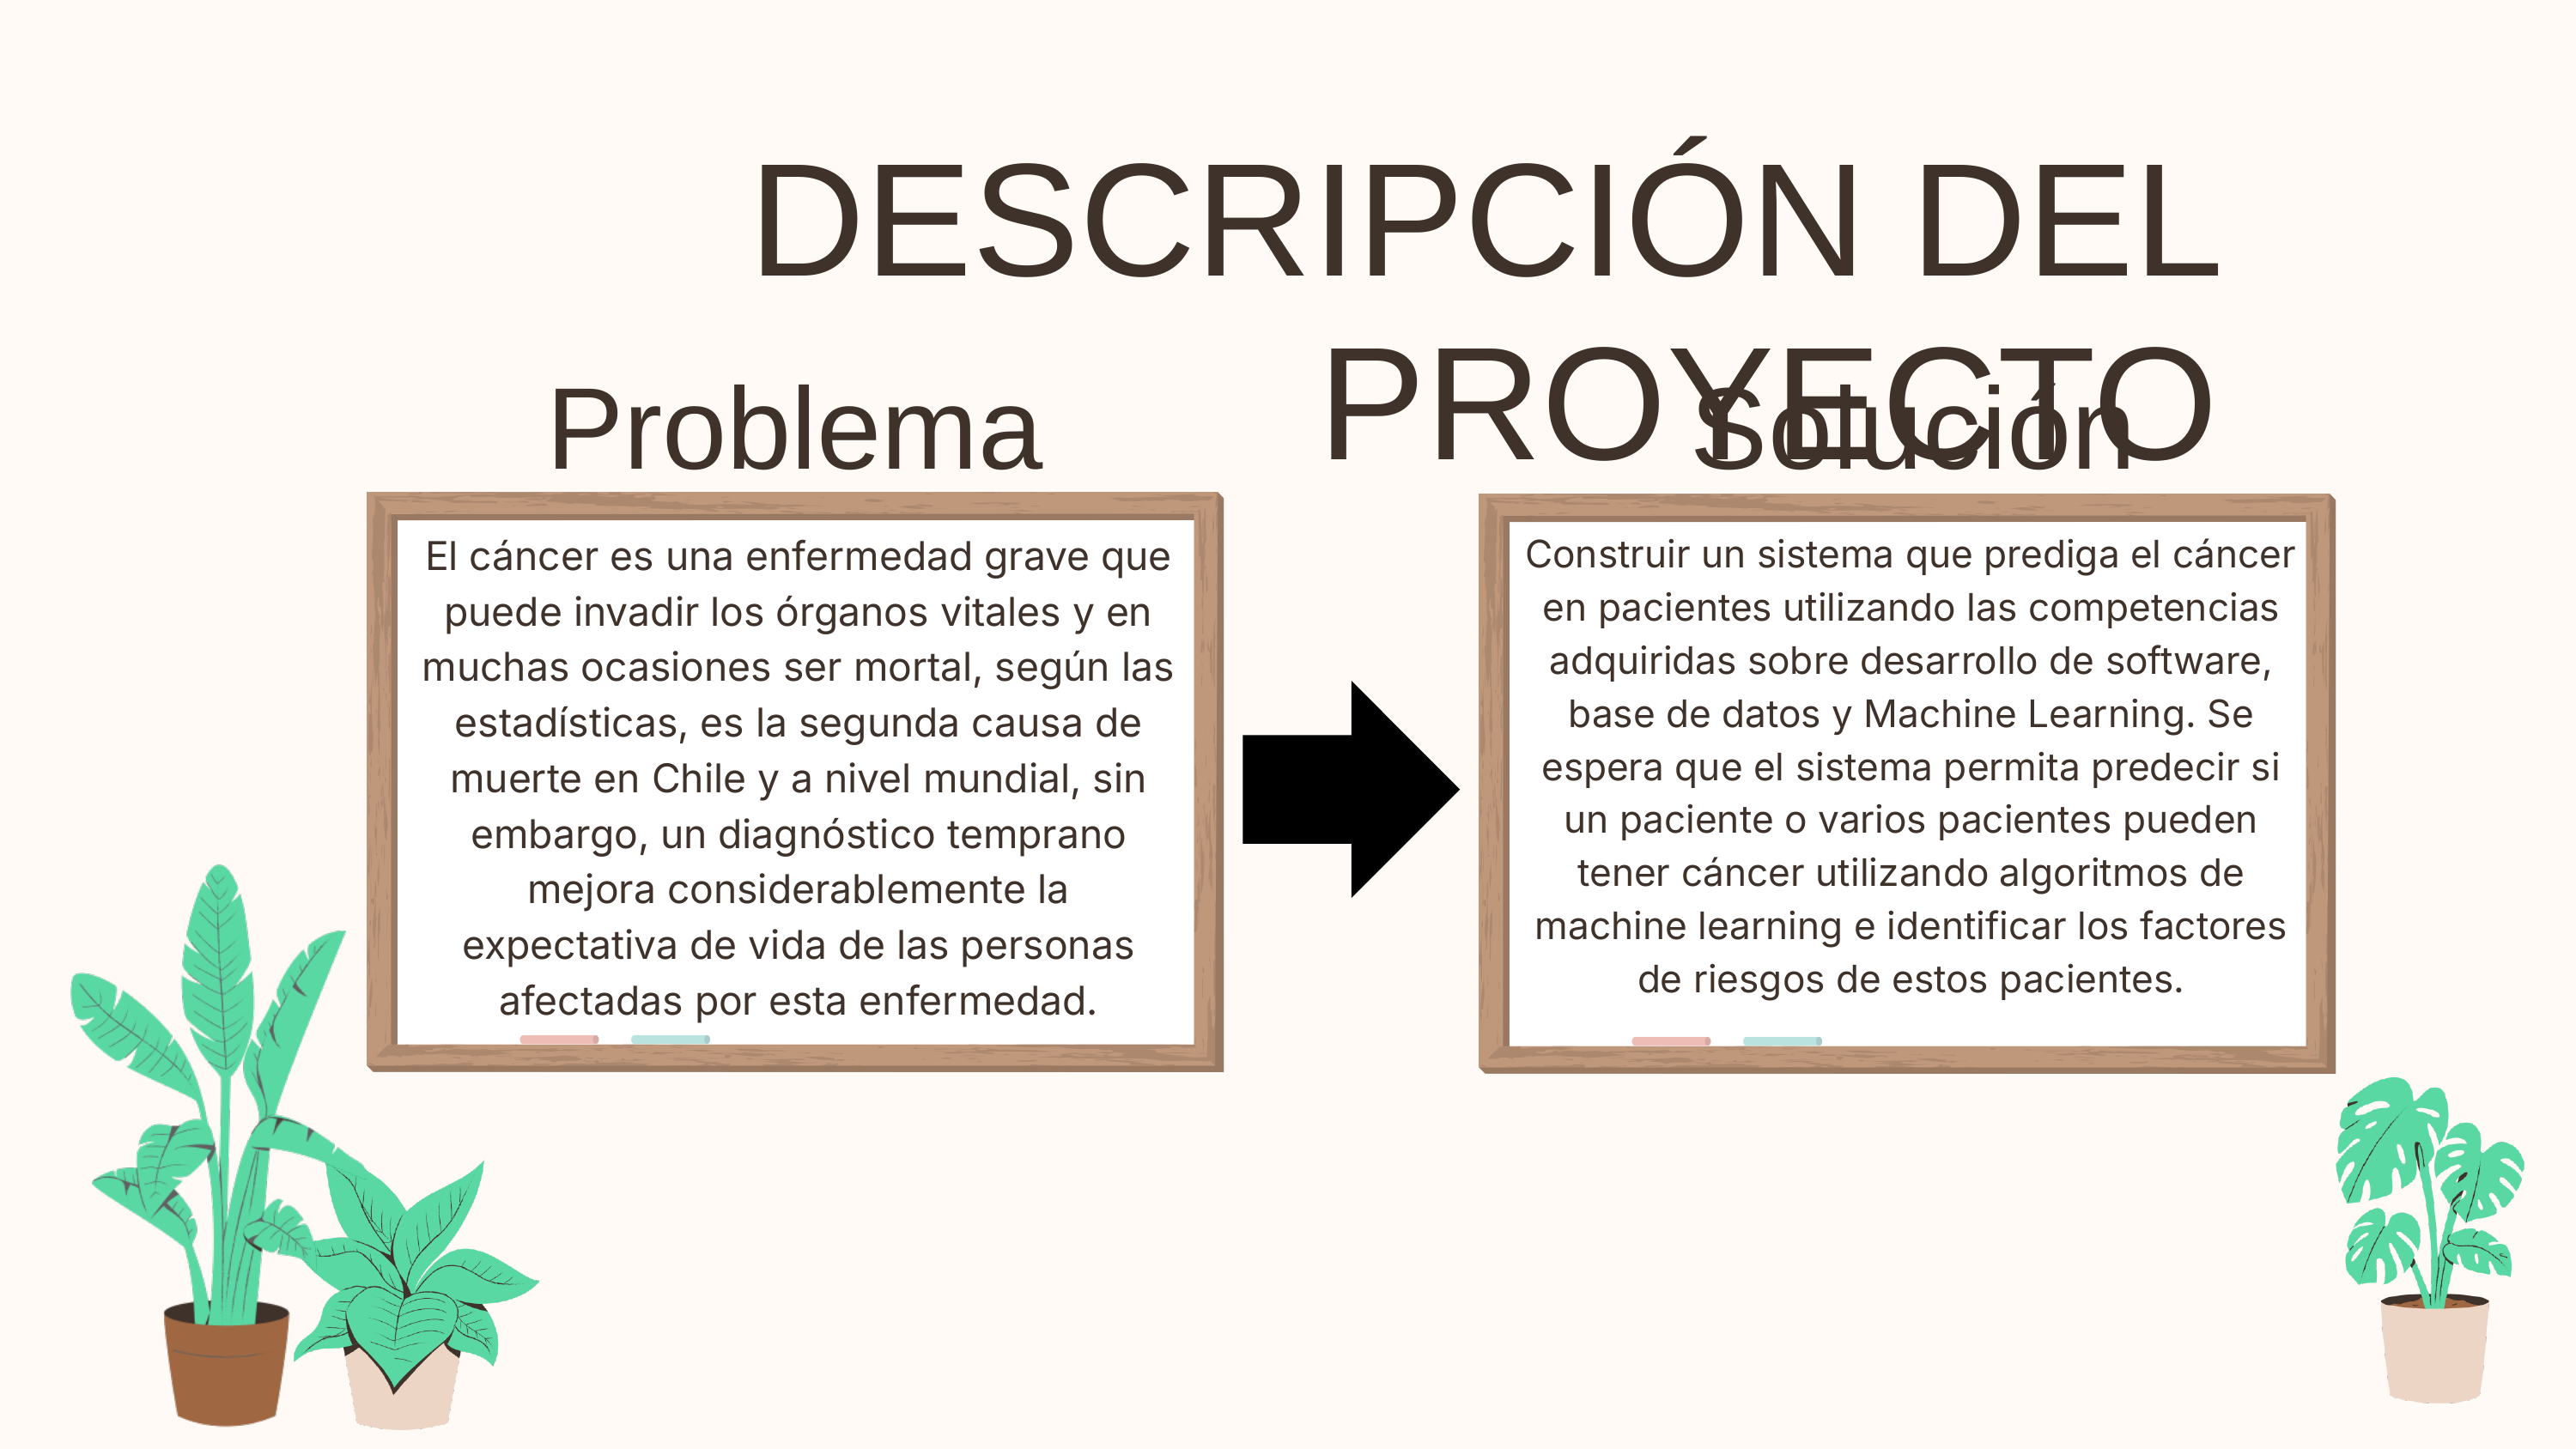

DESCRIPCIÓN DEL PROYECTO

Problema
Solución

El cáncer es una enfermedad grave que puede invadir los órganos vitales y en muchas ocasiones ser mortal, según las estadísticas, es la segunda causa de muerte en Chile y a nivel mundial, sin embargo, un diagnóstico temprano mejora considerablemente la expectativa de vida de las personas afectadas por esta enfermedad.
Construir un sistema que prediga el cáncer en pacientes utilizando las competencias adquiridas sobre desarrollo de software, base de datos y Machine Learning. Se espera que el sistema permita predecir si un paciente o varios pacientes pueden tener cáncer utilizando algoritmos de machine learning e identificar los factores de riesgos de estos pacientes.